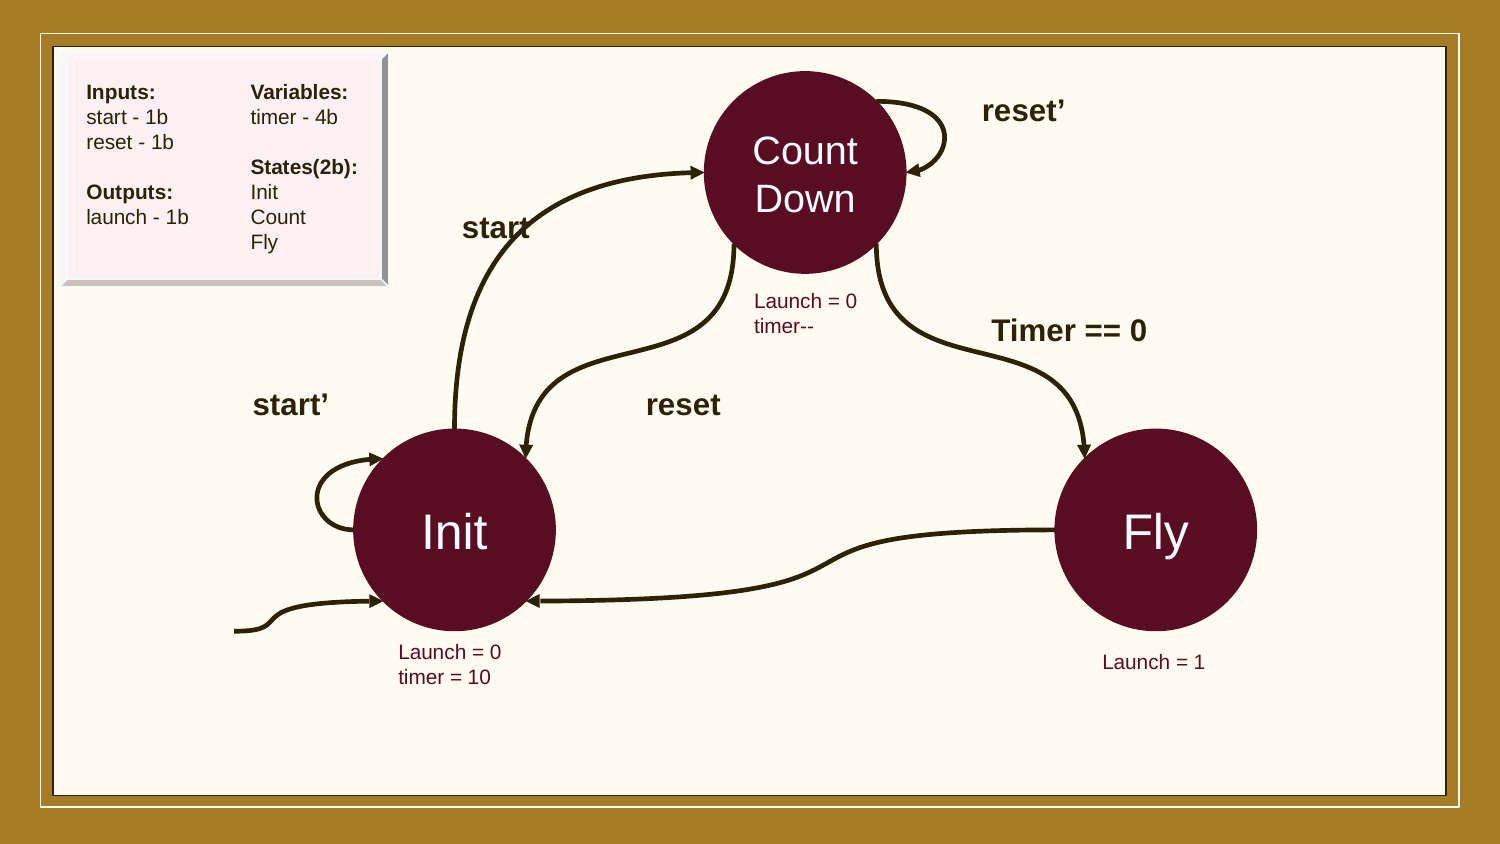

Inputs:
start - 1b
reset - 1b

Outputs:
launch - 1b
Variables:
timer - 4b

States(2b):
Init
Count
Fly
Count
Down
reset’
start
reset
Timer == 0
Launch = 0
timer--
start’
Init
Fly
Launch = 0
timer = 10
Launch = 1